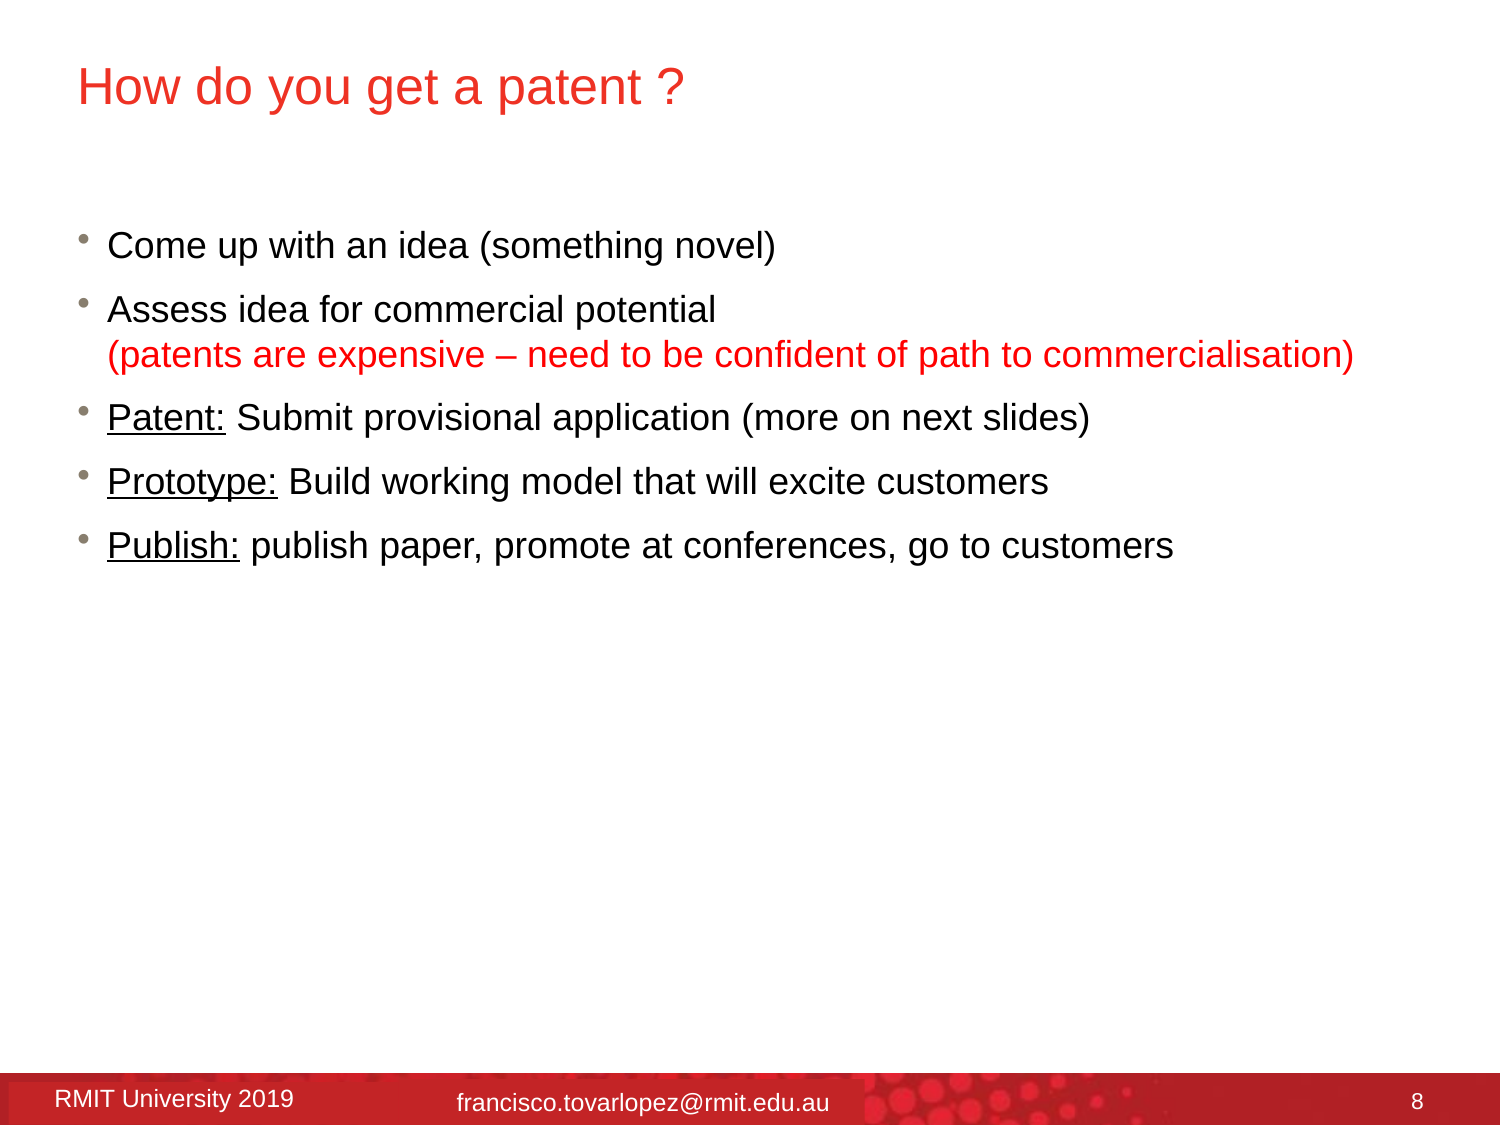

# How do you get a patent ?
Come up with an idea (something novel)
Assess idea for commercial potential
(patents are expensive – need to be confident of path to commercialisation)
Patent: Submit provisional application (more on next slides)
Prototype: Build working model that will excite customers
Publish: publish paper, promote at conferences, go to customers
8